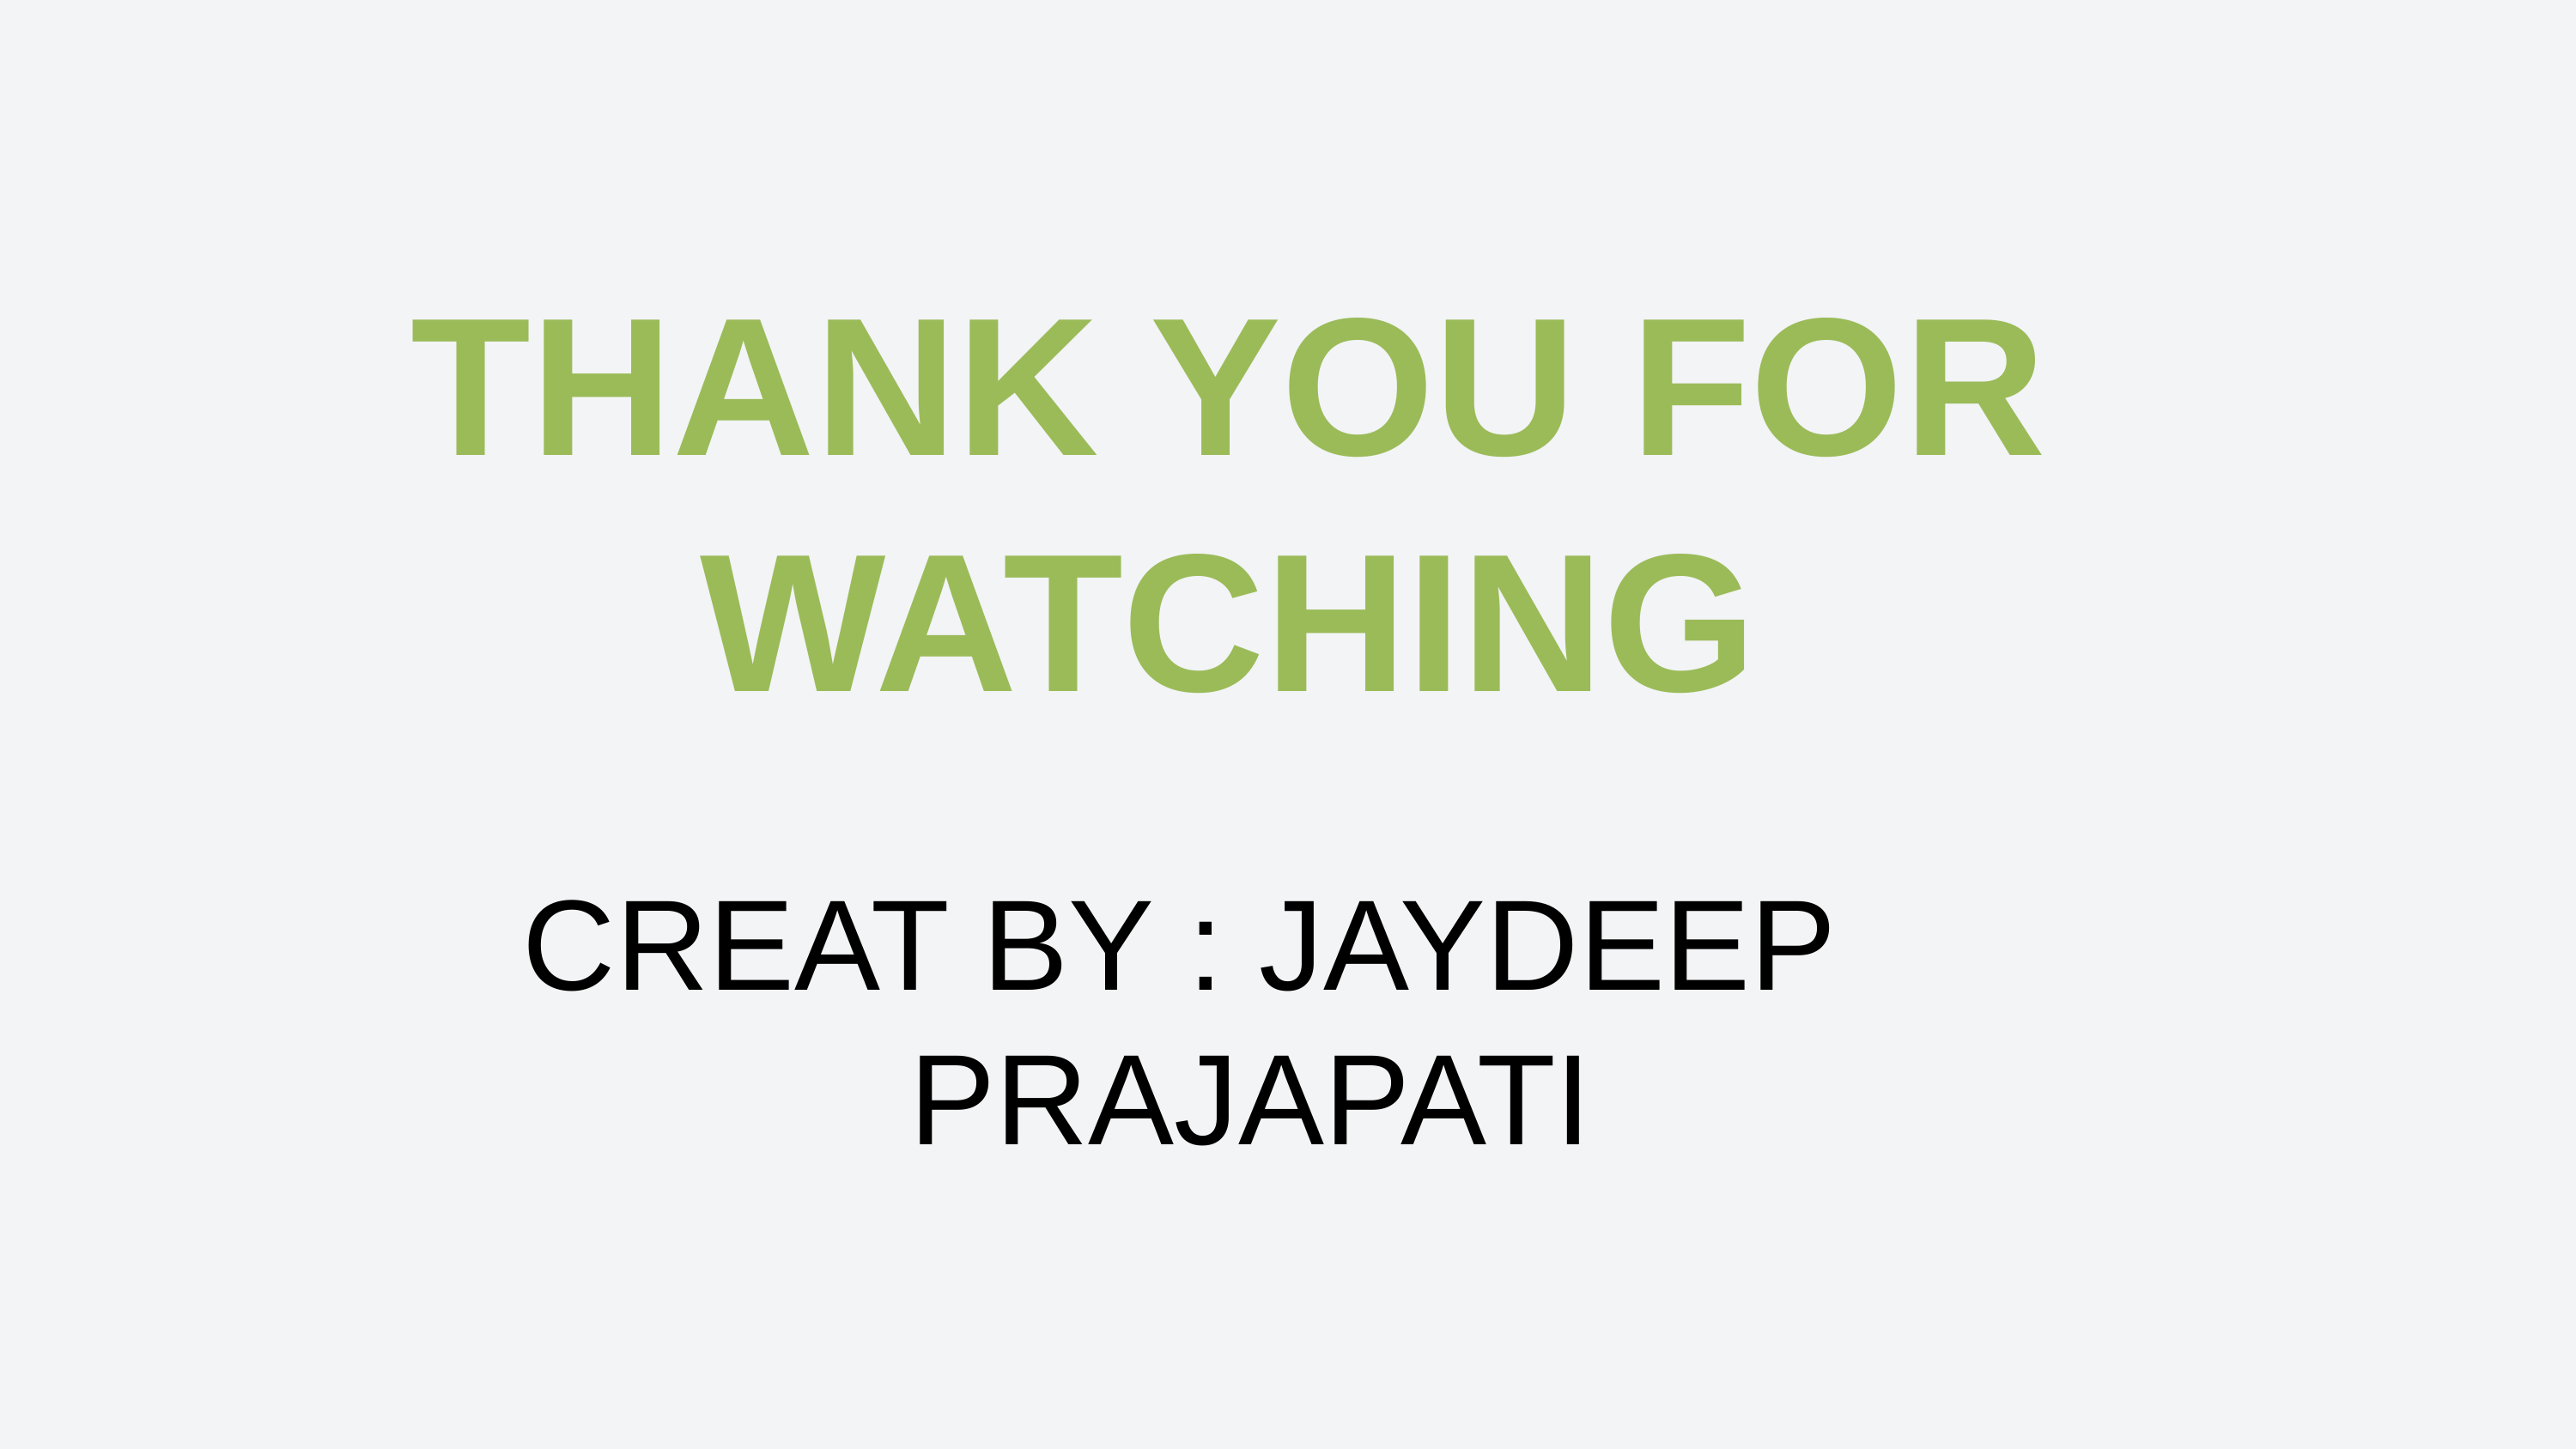

THANK YOU FOR WATCHING
CREAT BY : JAYDEEP     PRAJAPATI